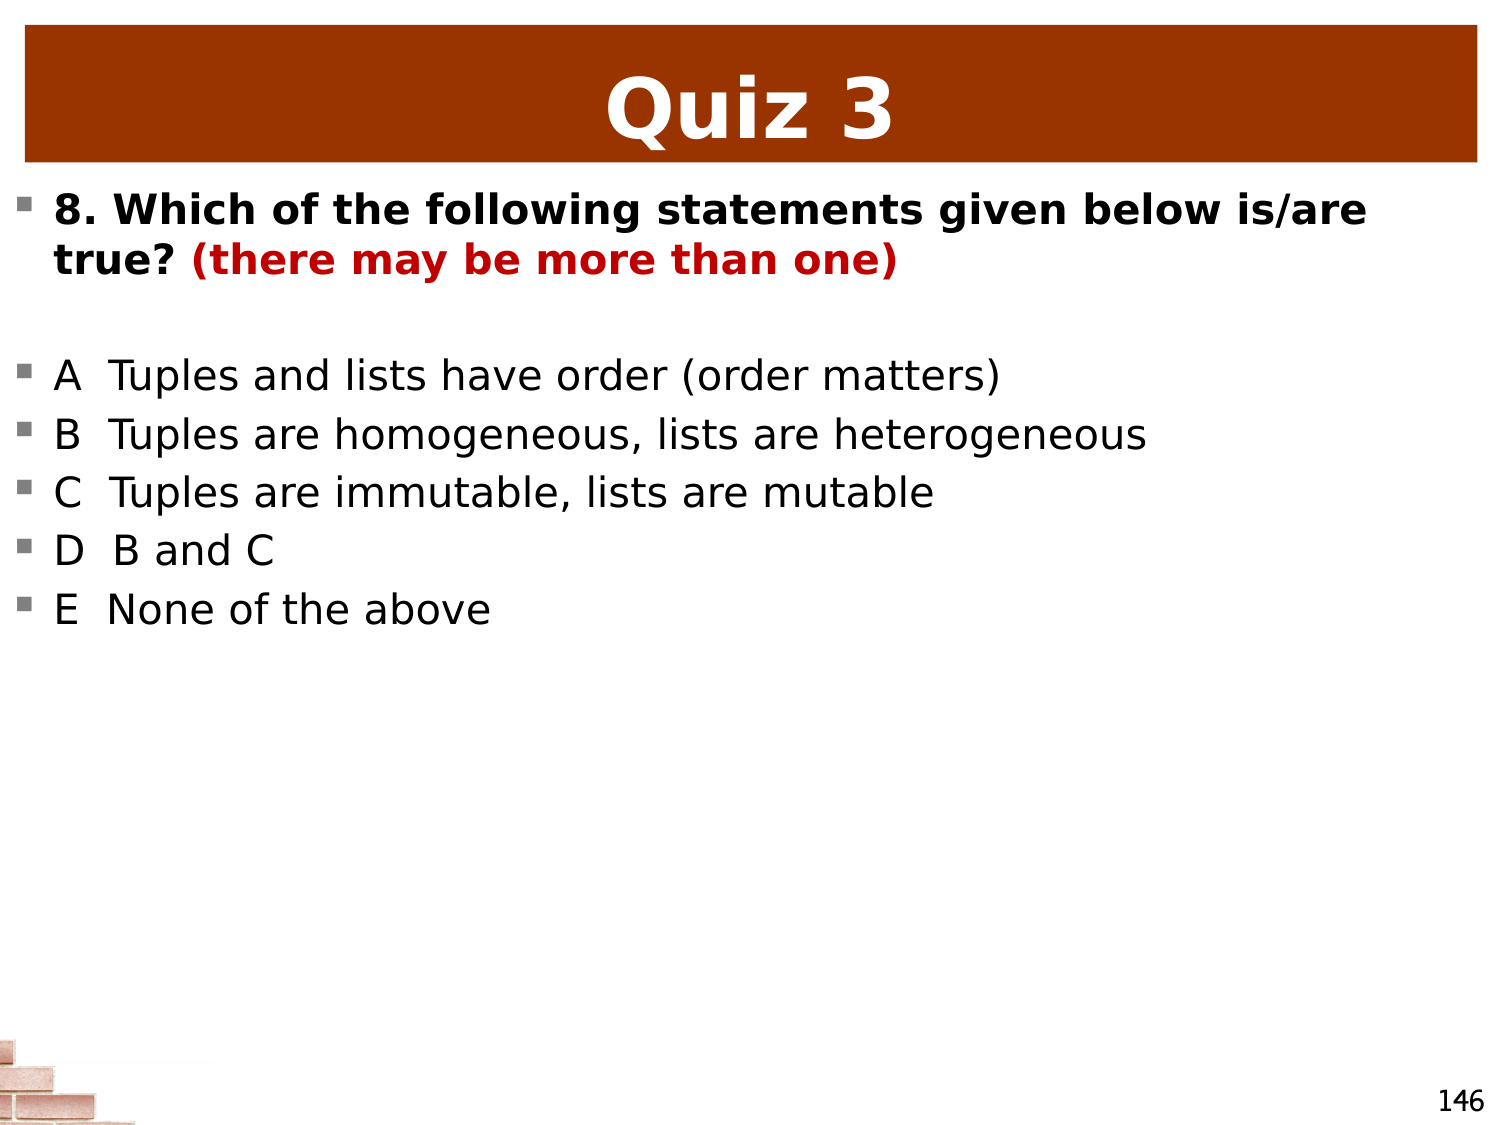

# Quiz 3
8. Which of the following statements given below is/are true? (there may be more than one)

A  Tuples and lists have order (order matters)
B  Tuples are homogeneous, lists are heterogeneous
C  Tuples are immutable, lists are mutable
D  B and C
E  None of the above

146